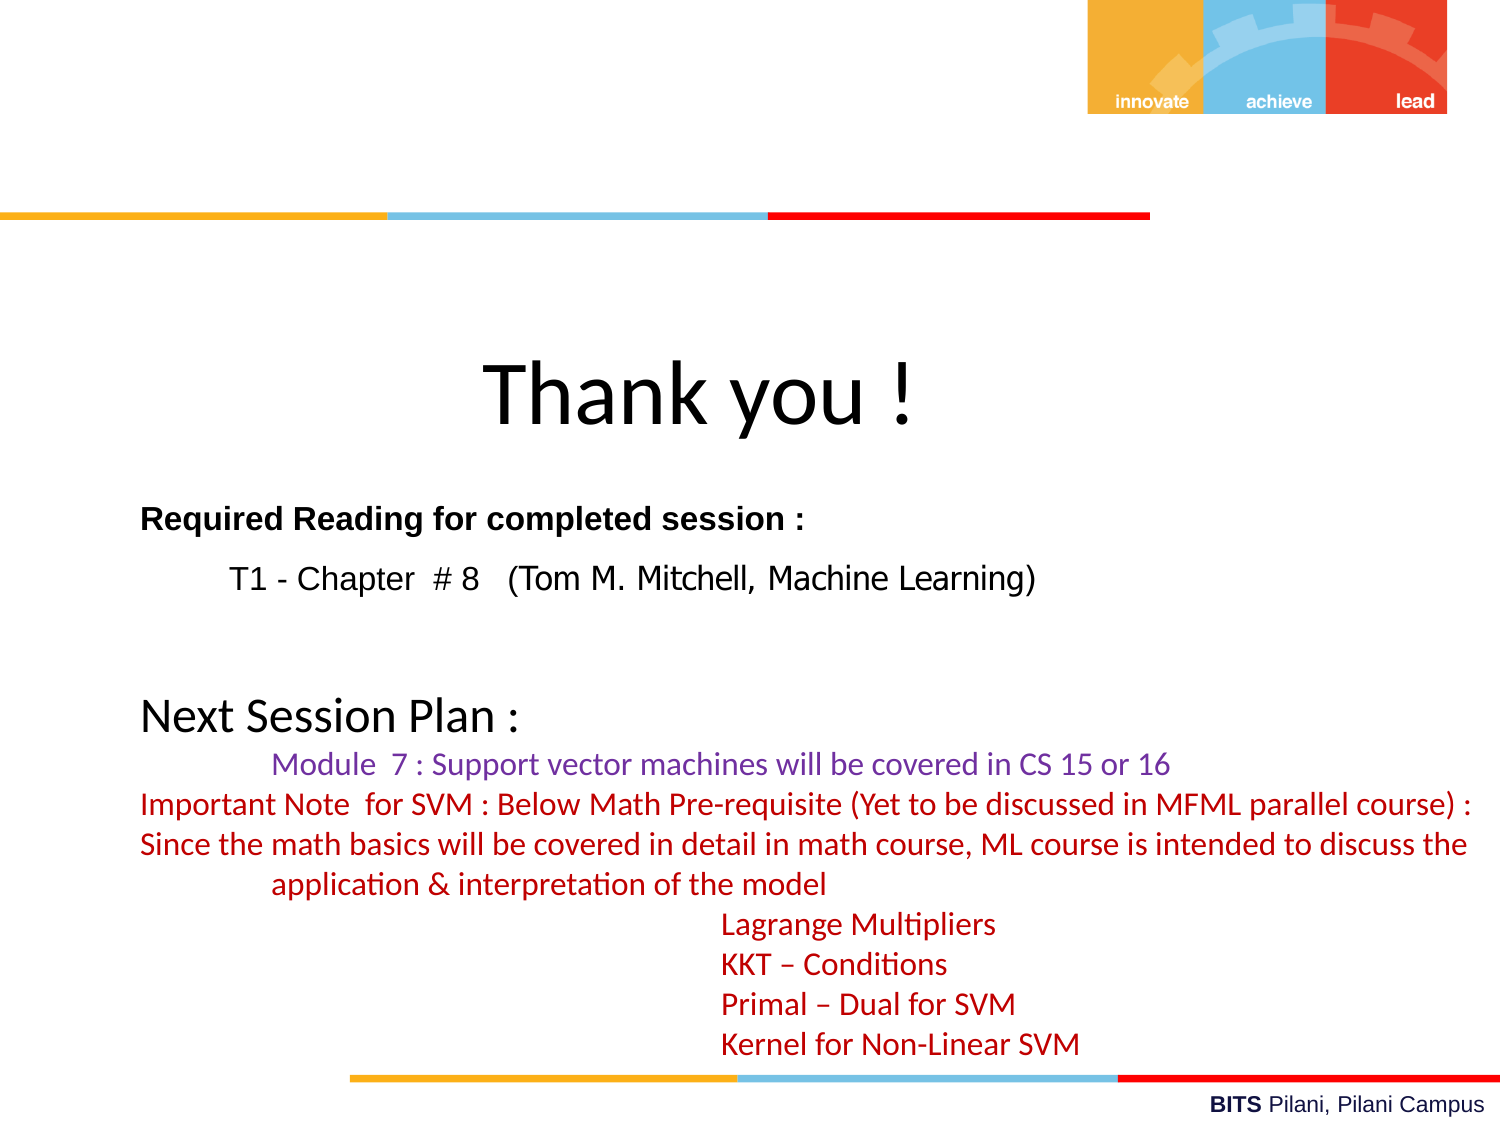

# Thank you !
Required Reading for completed session :
T1 - Chapter  # 8   (Tom M. Mitchell, Machine Learning)

Next Session Plan :
Module  7 : Support vector machines will be covered in CS 15 or 16
Important Note  for SVM : Below Math Pre-requisite (Yet to be discussed in MFML parallel course) :
Since the math basics will be covered in detail in math course, ML course is intended to discuss the application & interpretation of the model
				Lagrange Multipliers
				KKT – Conditions
				Primal – Dual for SVM
				Kernel for Non-Linear SVM